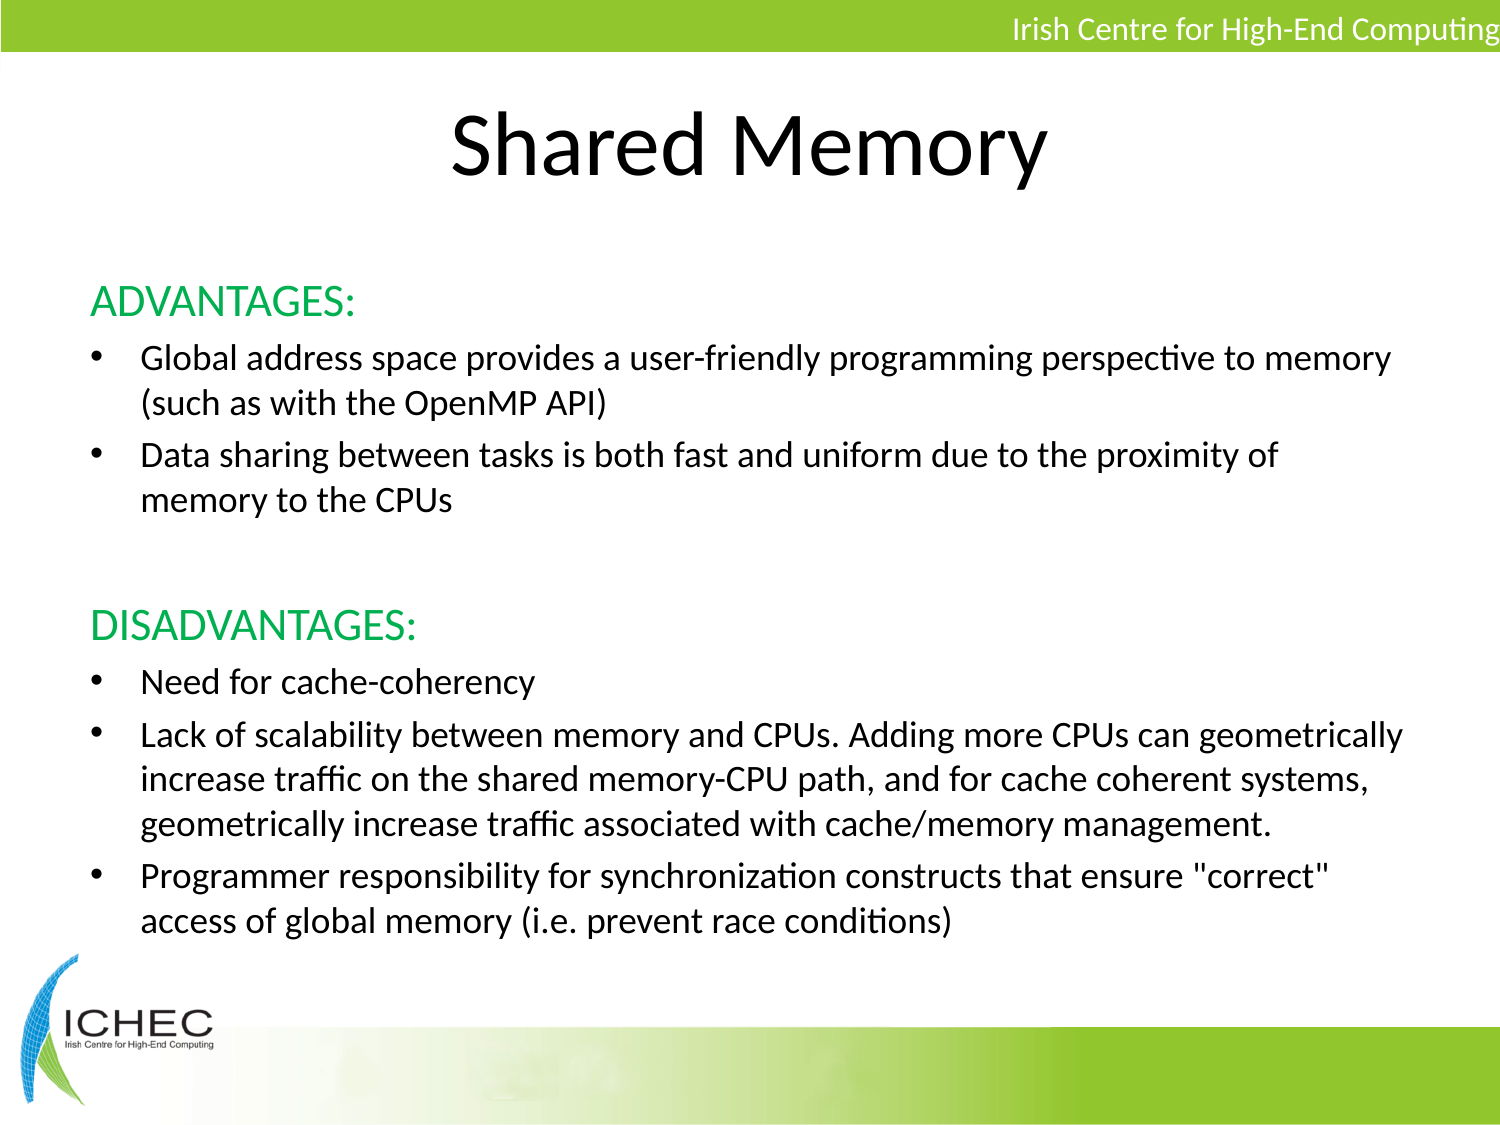

# Shared Memory
ADVANTAGES:
Global address space provides a user-friendly programming perspective to memory (such as with the OpenMP API)
Data sharing between tasks is both fast and uniform due to the proximity of memory to the CPUs

DISADVANTAGES:
Need for cache-coherency
Lack of scalability between memory and CPUs. Adding more CPUs can geometrically increase traffic on the shared memory-CPU path, and for cache coherent systems, geometrically increase traffic associated with cache/memory management.
Programmer responsibility for synchronization constructs that ensure "correct" access of global memory (i.e. prevent race conditions)